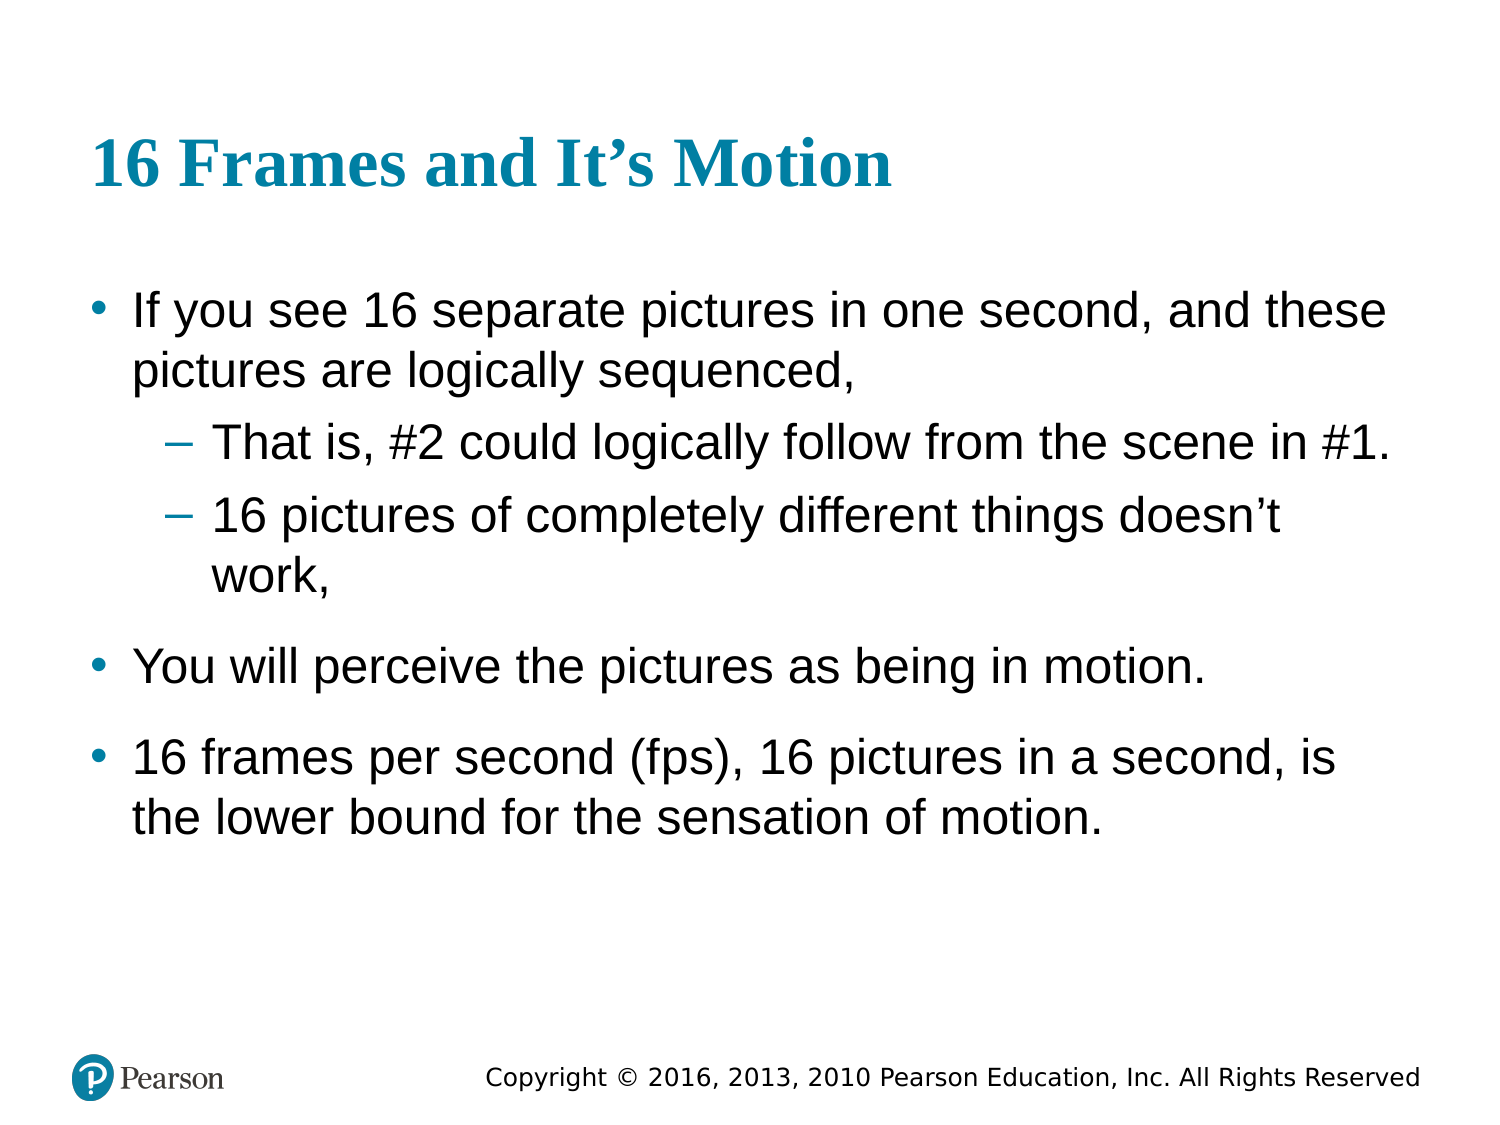

# 16 Frames and It’s Motion
If you see 16 separate pictures in one second, and these pictures are logically sequenced,
That is, #2 could logically follow from the scene in #1.
16 pictures of completely different things doesn’t work,
You will perceive the pictures as being in motion.
16 frames per second (f p s), 16 pictures in a second, is the lower bound for the sensation of motion.